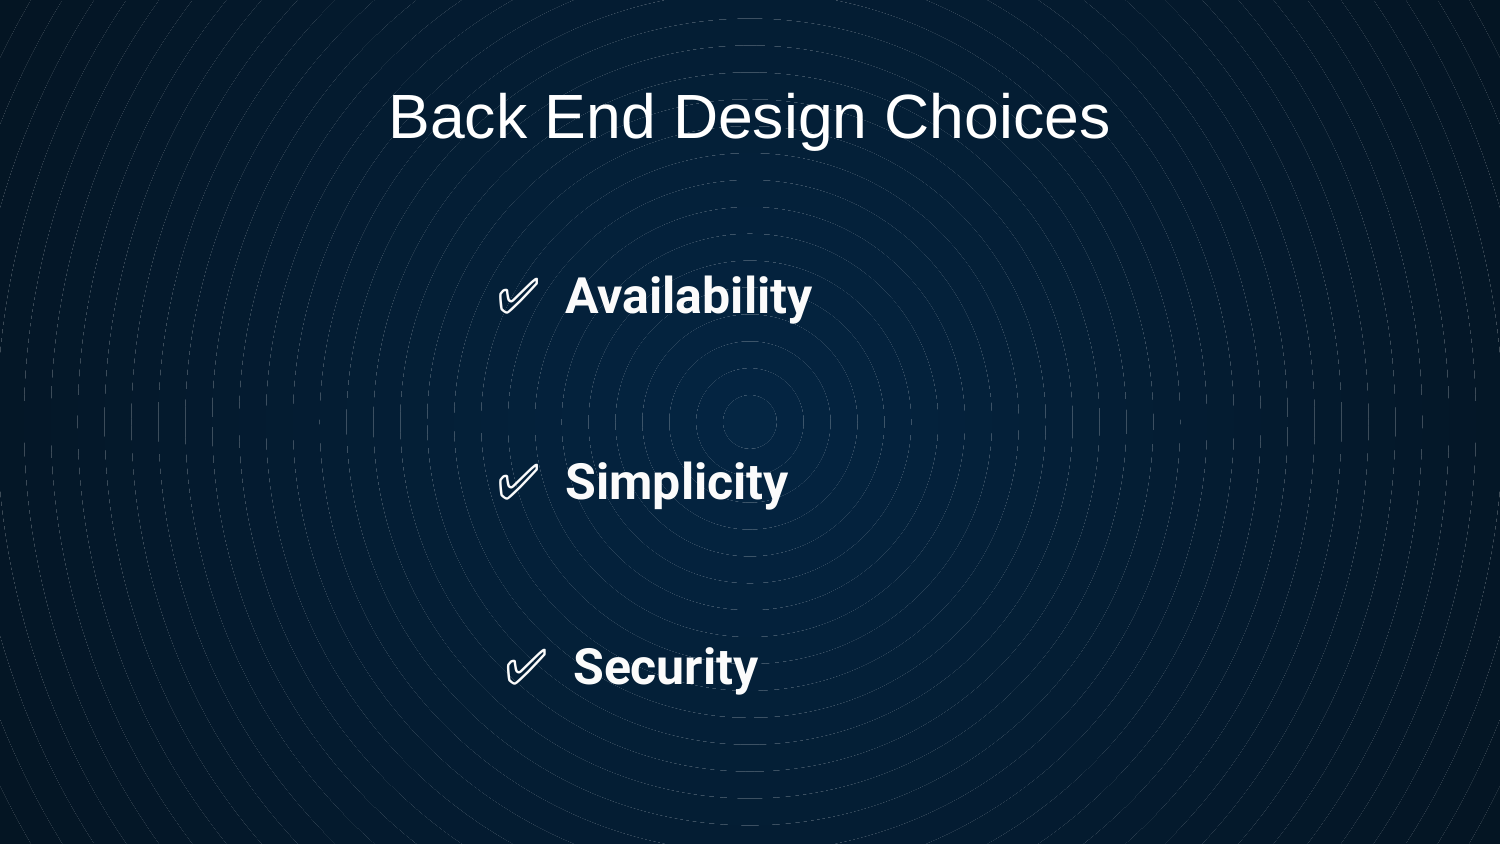

# Back End Design Choices
✅   Availability
✅  Simplicity
✅  Security